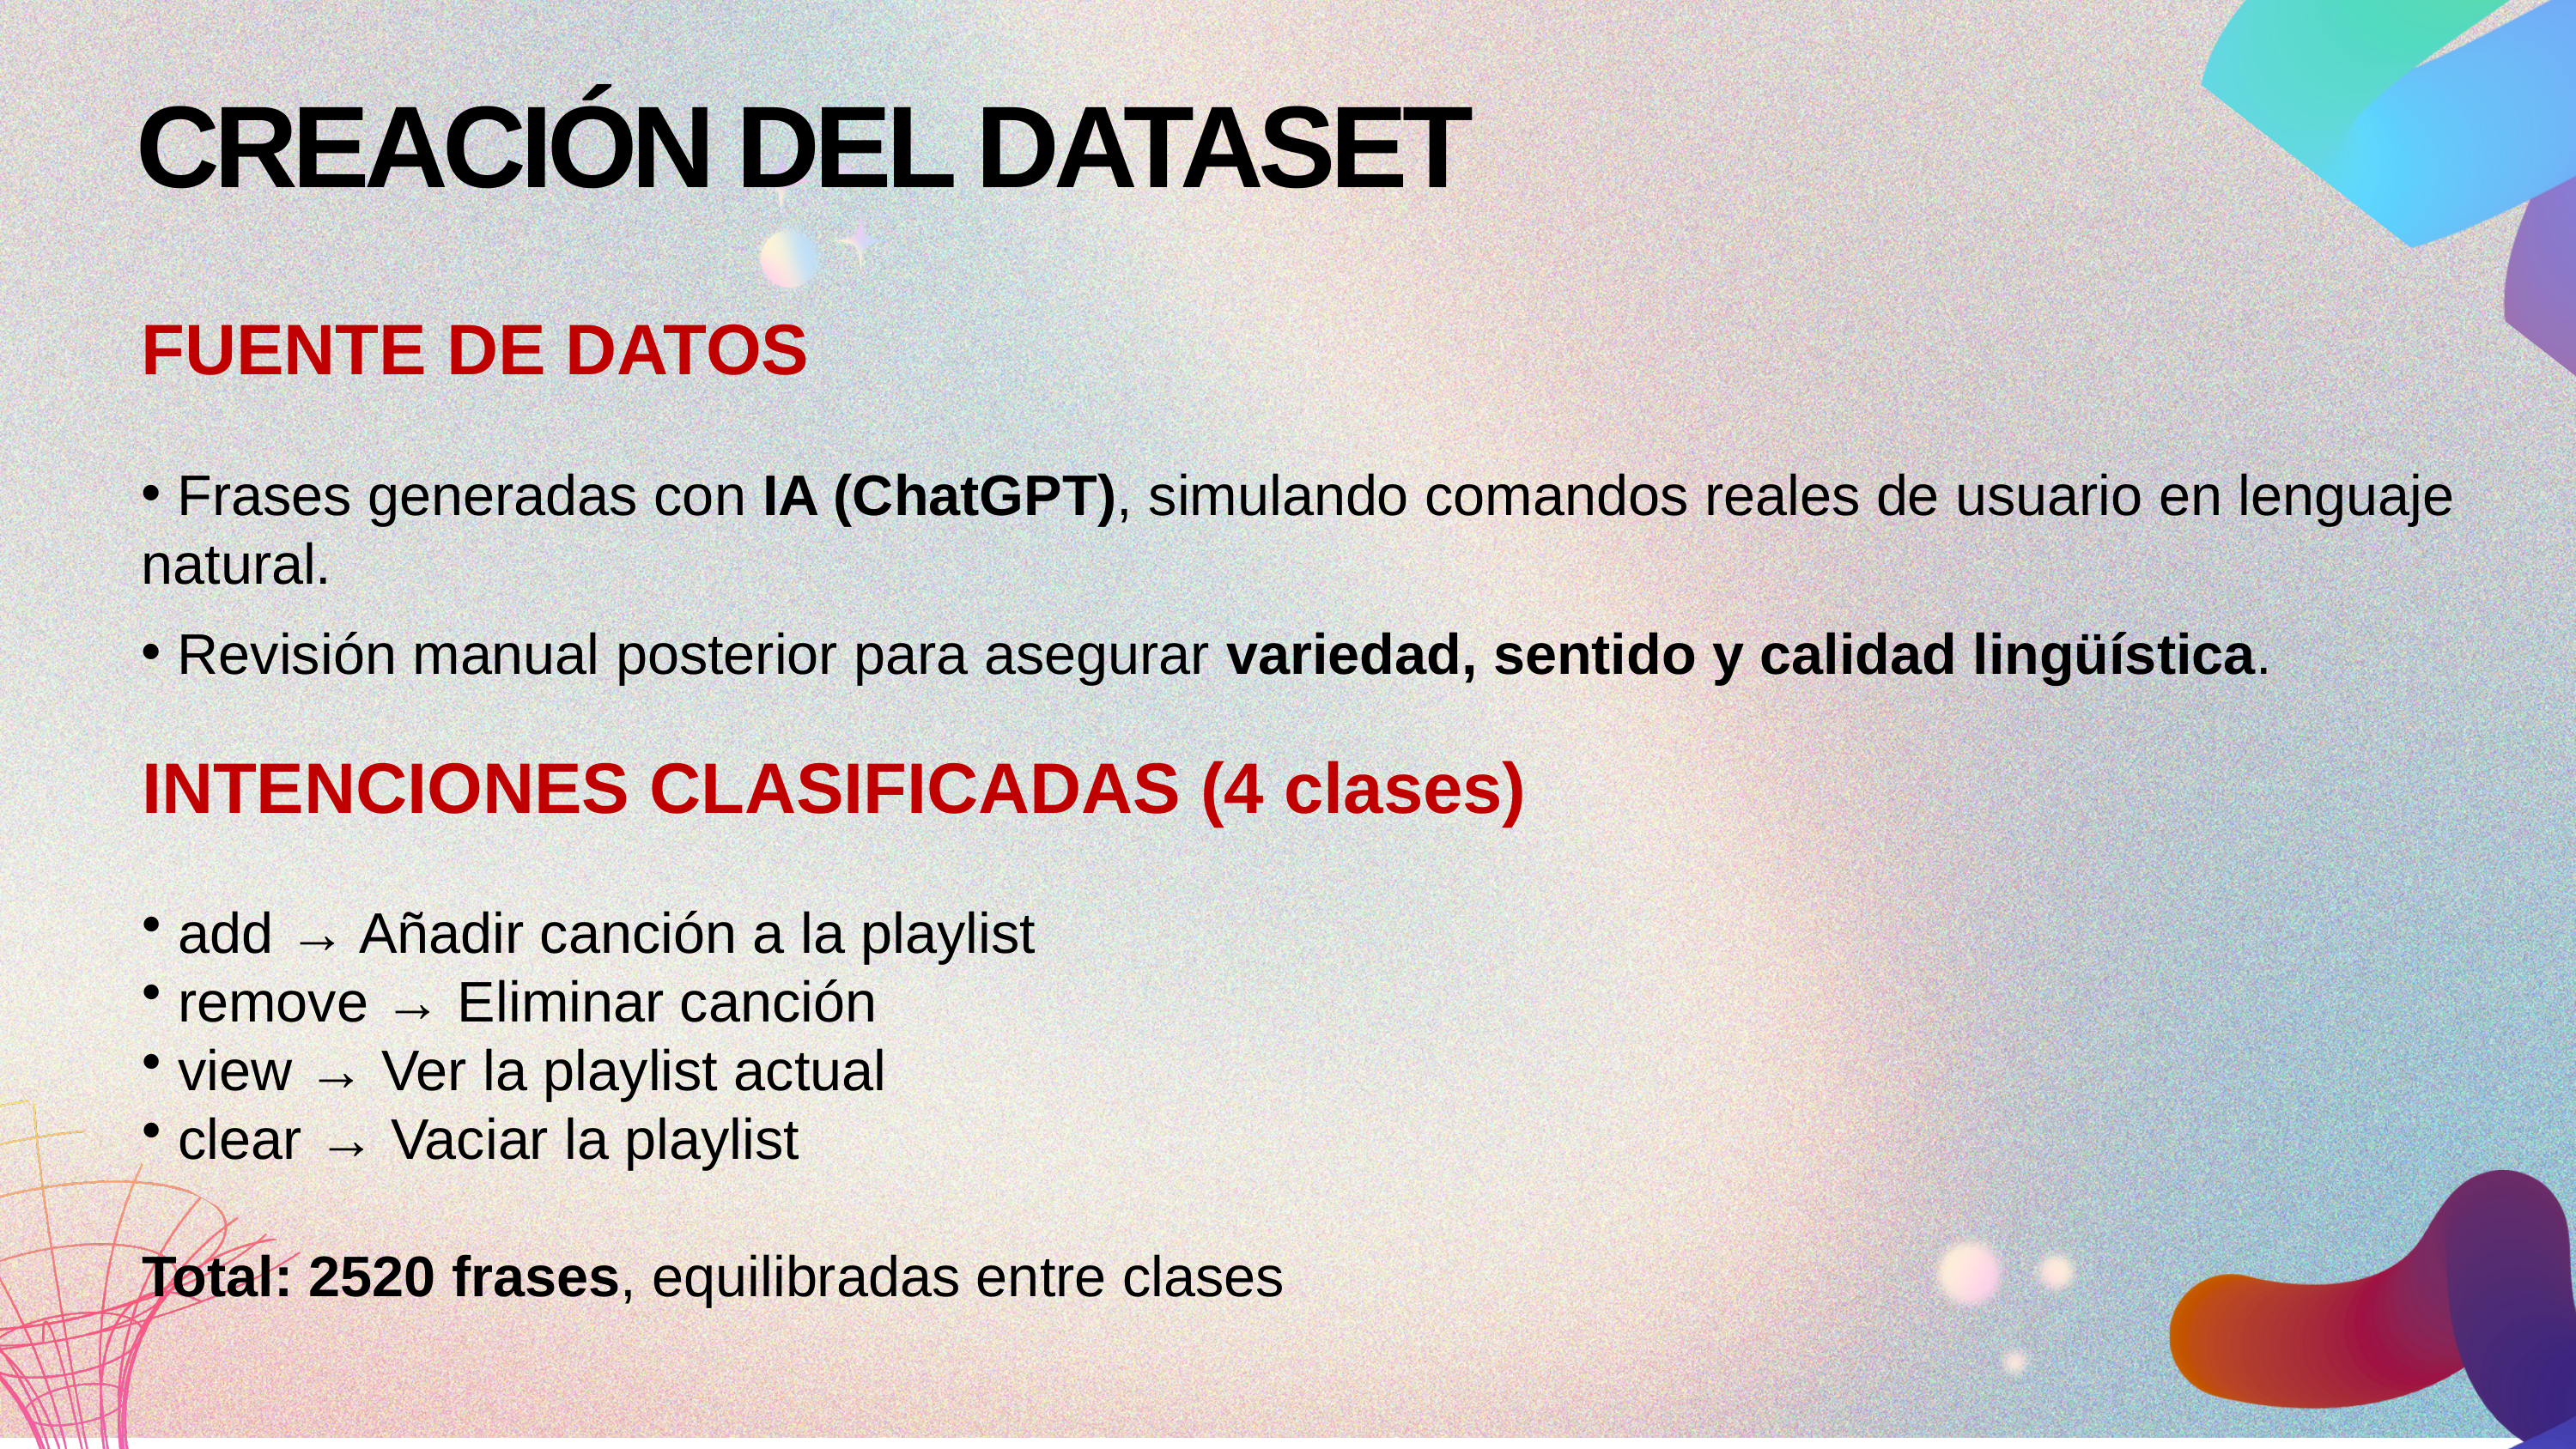

CREACIÓN DEL DATASET

FUENTE DE DATOS

 Frases generadas con IA (ChatGPT), simulando comandos reales de usuario en lenguaje natural.
 Revisión manual posterior para asegurar variedad, sentido y calidad lingüística.
INTENCIONES CLASIFICADAS (4 clases)

 add → Añadir canción a la playlist
 remove → Eliminar canción
 view → Ver la playlist actual
 clear → Vaciar la playlist

Total: 2520 frases, equilibradas entre clases